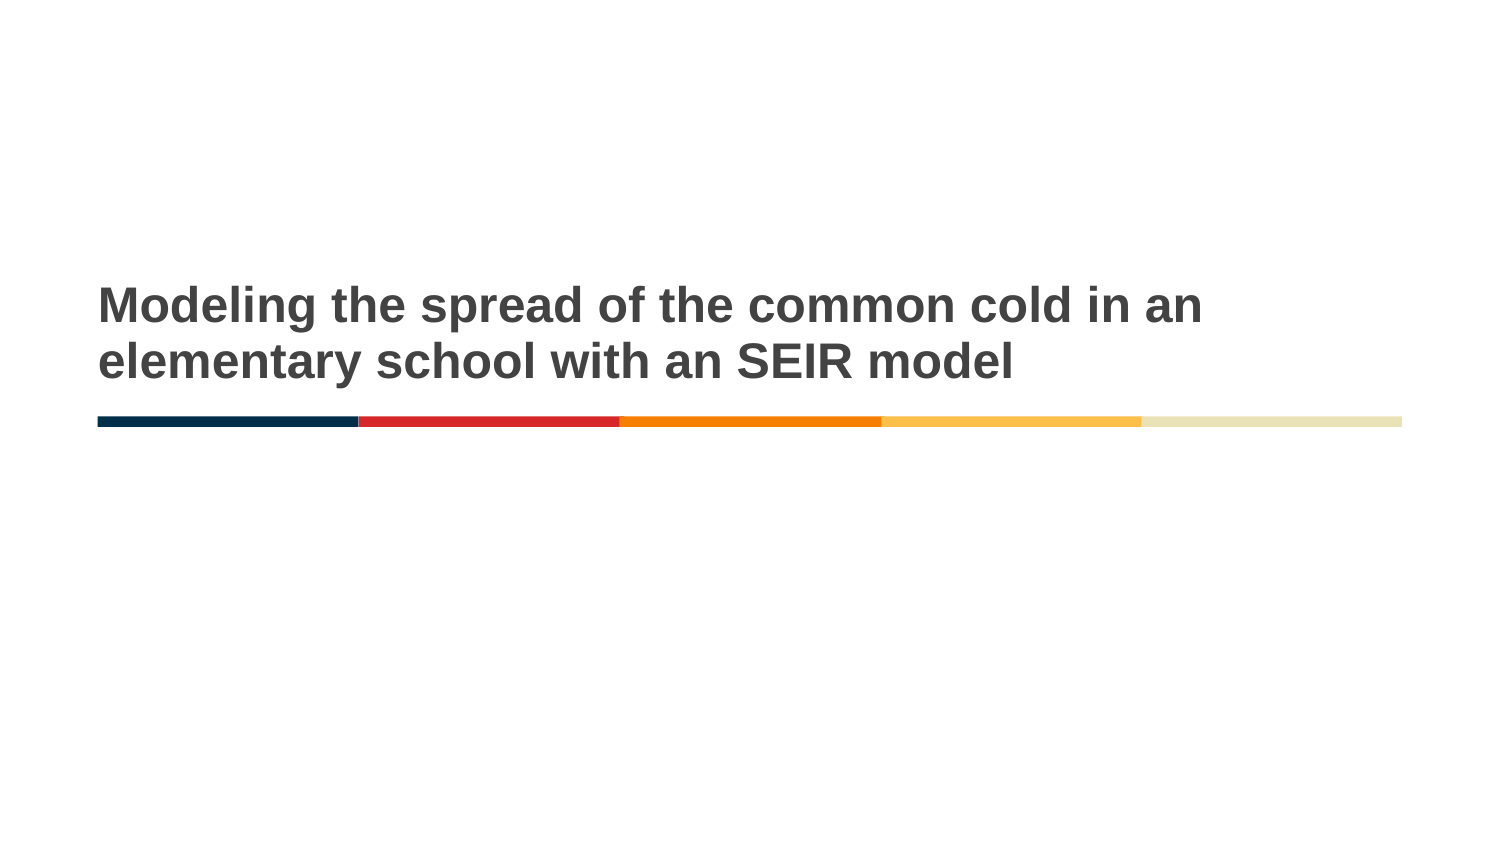

# Modeling the spread of the common cold in an elementary school with an SEIR model